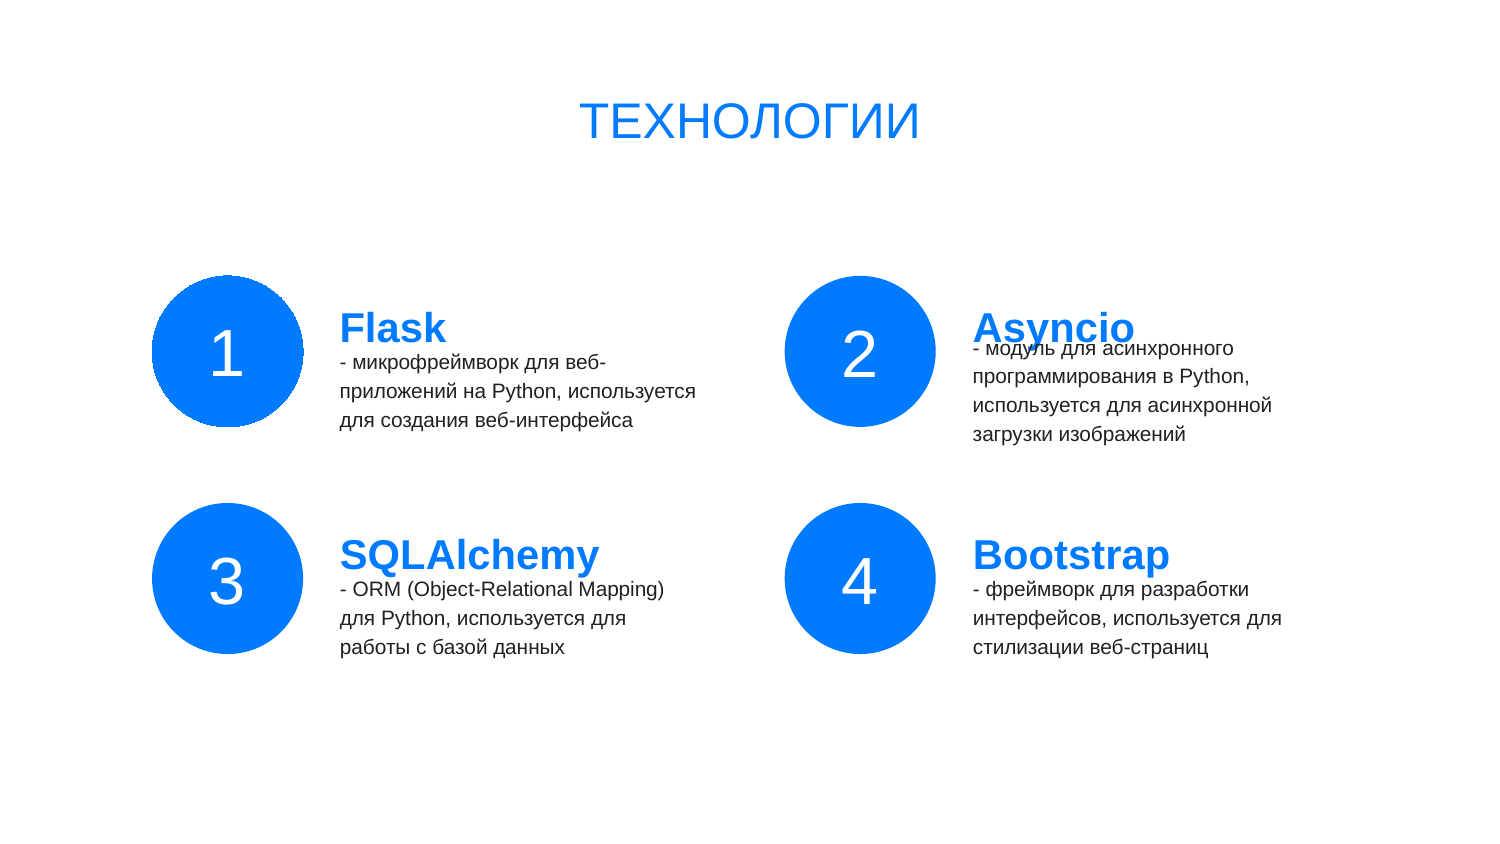

# ТЕХНОЛОГИИ

Flask
Asyncio
1
2
- модуль для асинхронного программирования в Python, используется для асинхронной загрузки изображений
- микрофреймворк для веб-приложений на Python, используется для создания веб-интерфейса

SQLAlchemy
Bootstrap
3
4
- ORM (Object-Relational Mapping) для Python, используется для работы с базой данных
- фреймворк для разработки интерфейсов, используется для стилизации веб-страниц